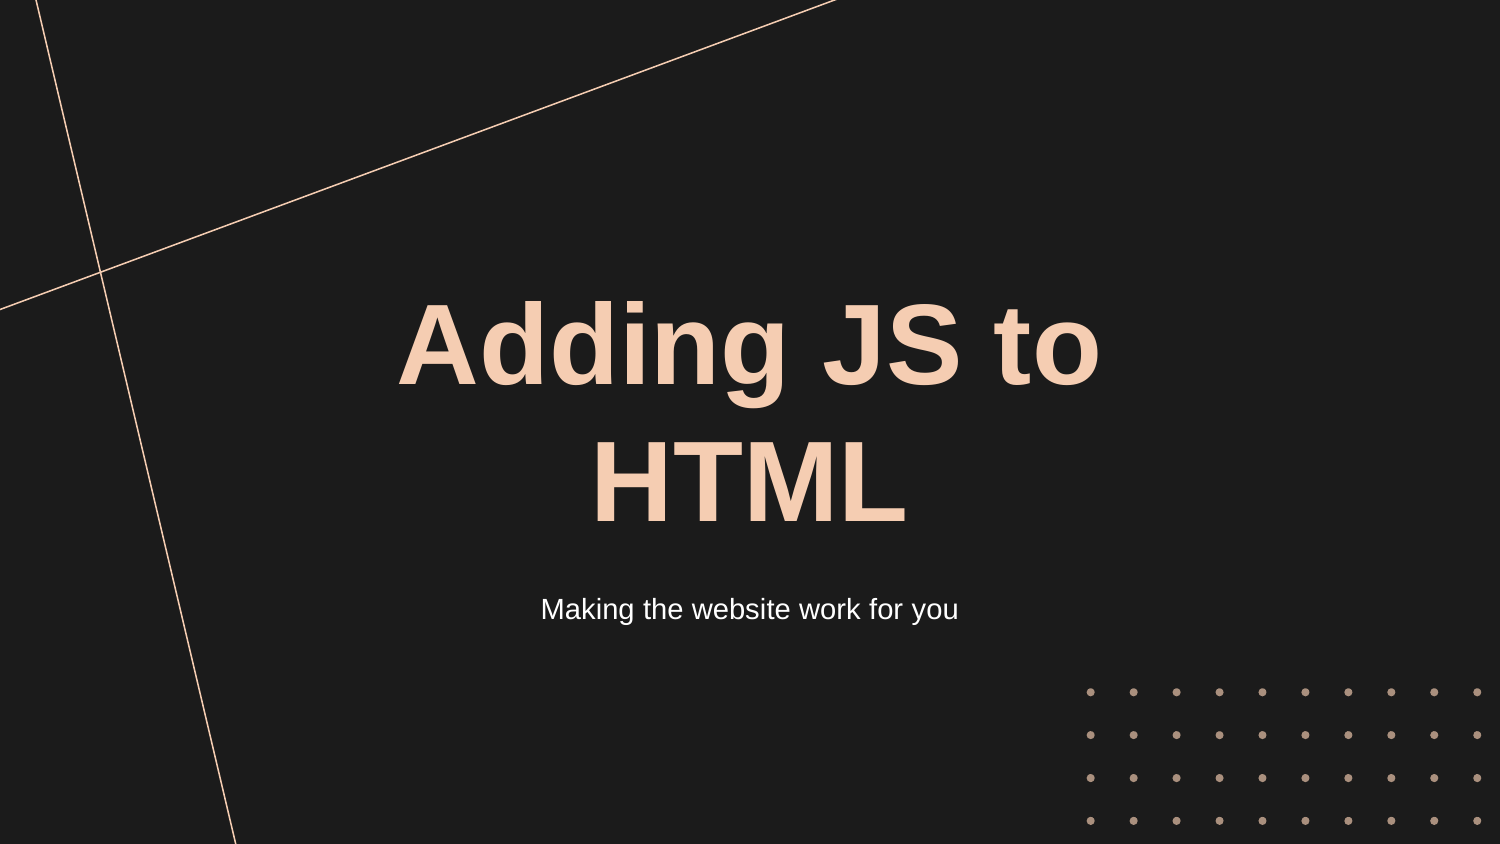

# Adding JS to HTML
Making the website work for you